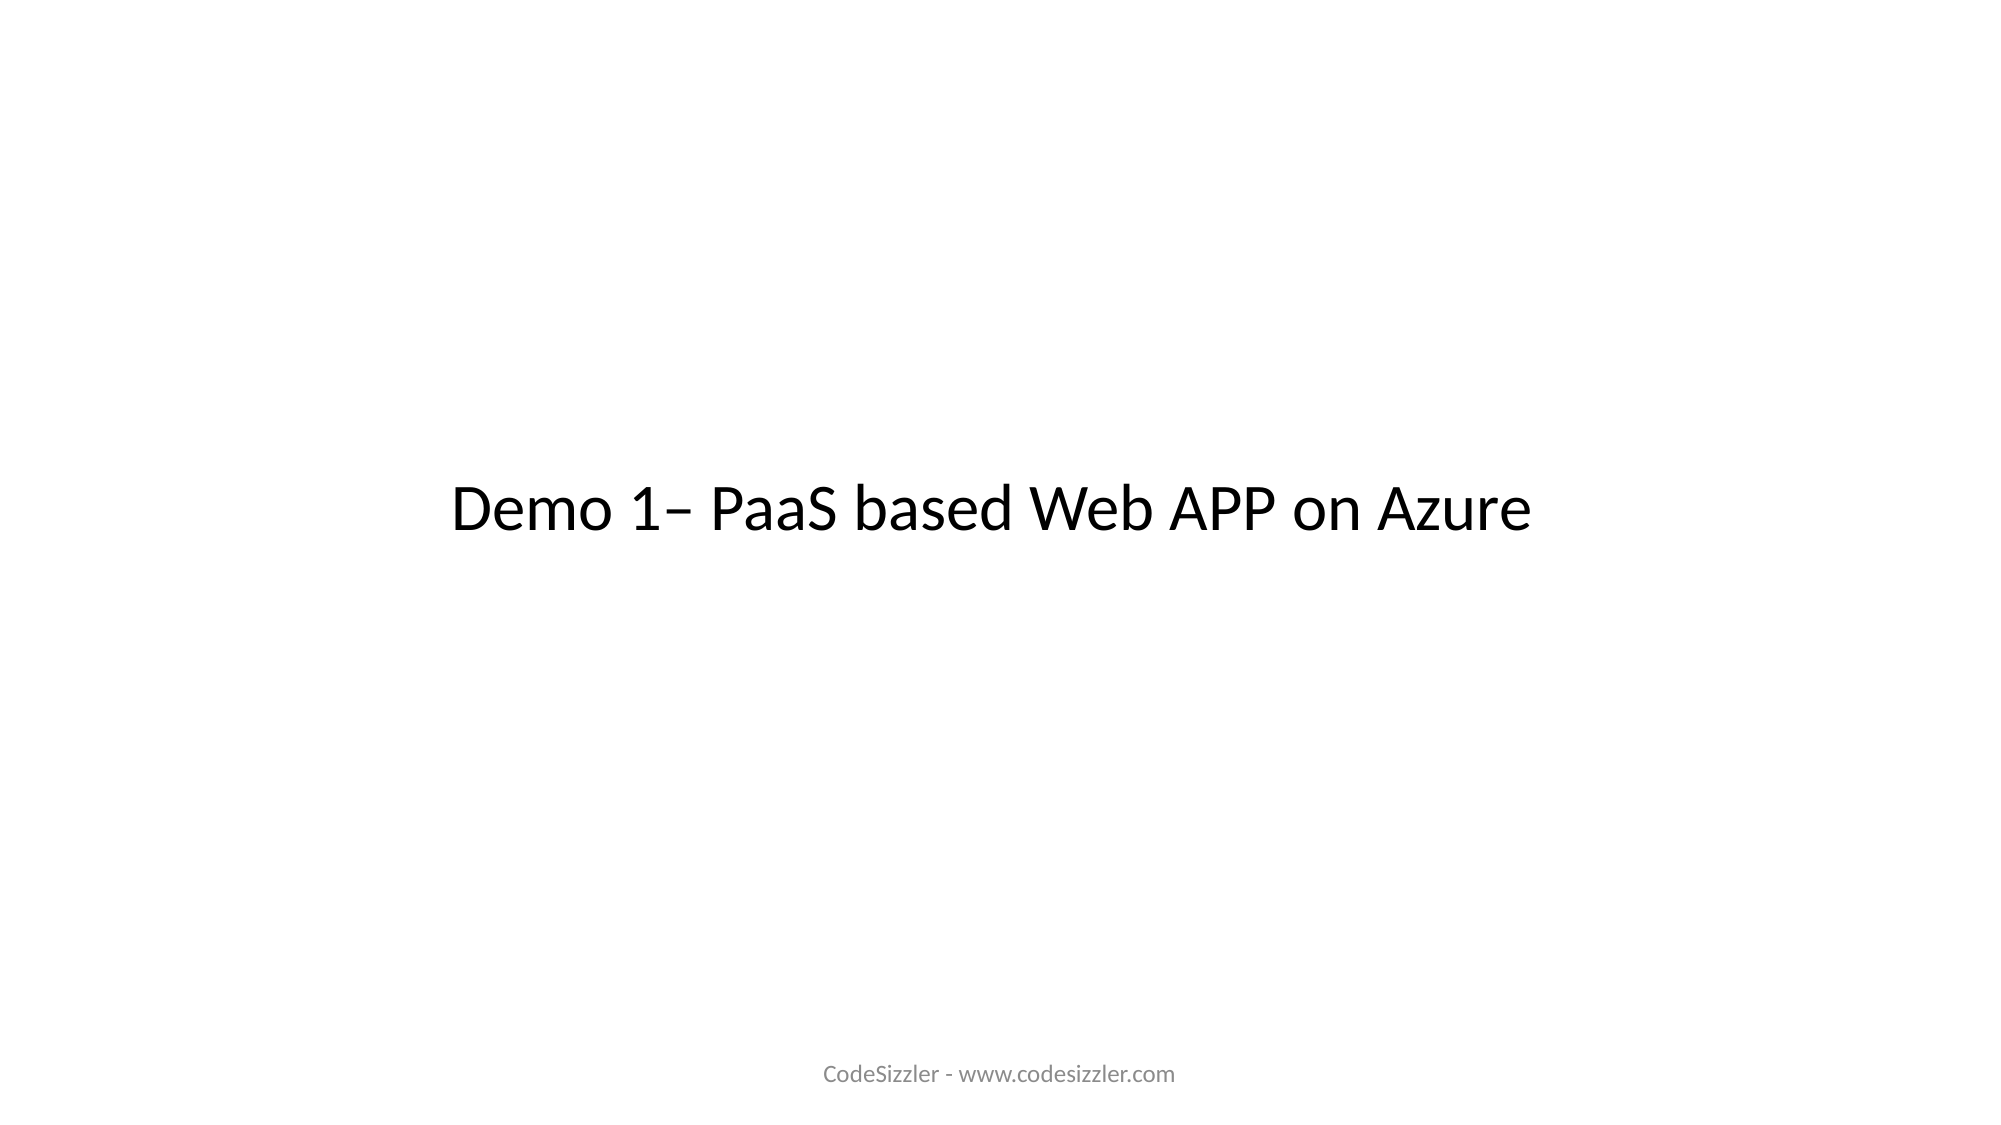

Demo 1– PaaS based Web APP on Azure
CodeSizzler - www.codesizzler.com